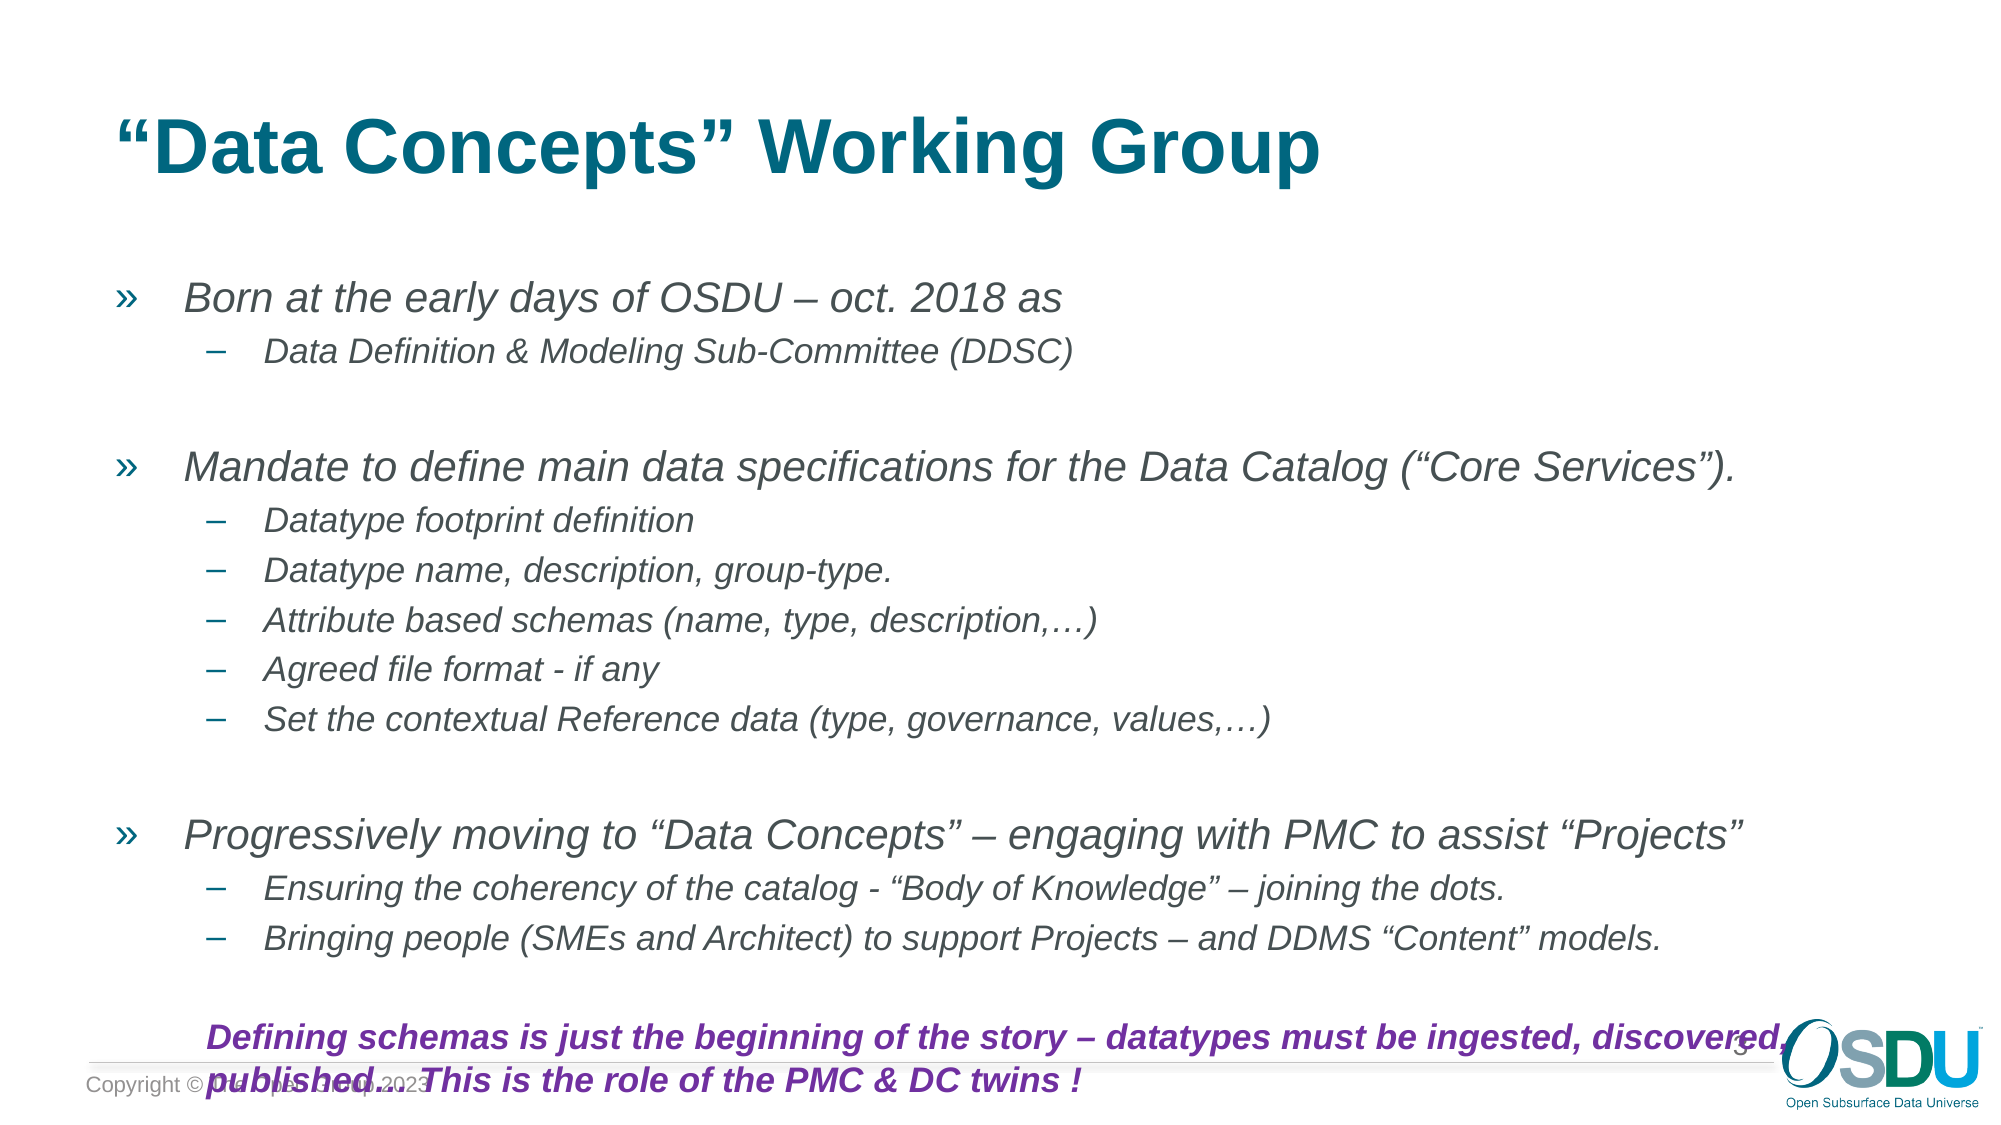

# “Data Concepts” Working Group
Born at the early days of OSDU – oct. 2018 as
Data Definition & Modeling Sub-Committee (DDSC)

Mandate to define main data specifications for the Data Catalog (“Core Services”).
Datatype footprint definition
Datatype name, description, group-type.
Attribute based schemas (name, type, description,…)
Agreed file format - if any
Set the contextual Reference data (type, governance, values,…)

Progressively moving to “Data Concepts” – engaging with PMC to assist “Projects”
Ensuring the coherency of the catalog - “Body of Knowledge” – joining the dots.
Bringing people (SMEs and Architect) to support Projects – and DDMS “Content” models.

Defining schemas is just the beginning of the story – datatypes must be ingested, discovered, published… This is the role of the PMC & DC twins !

3